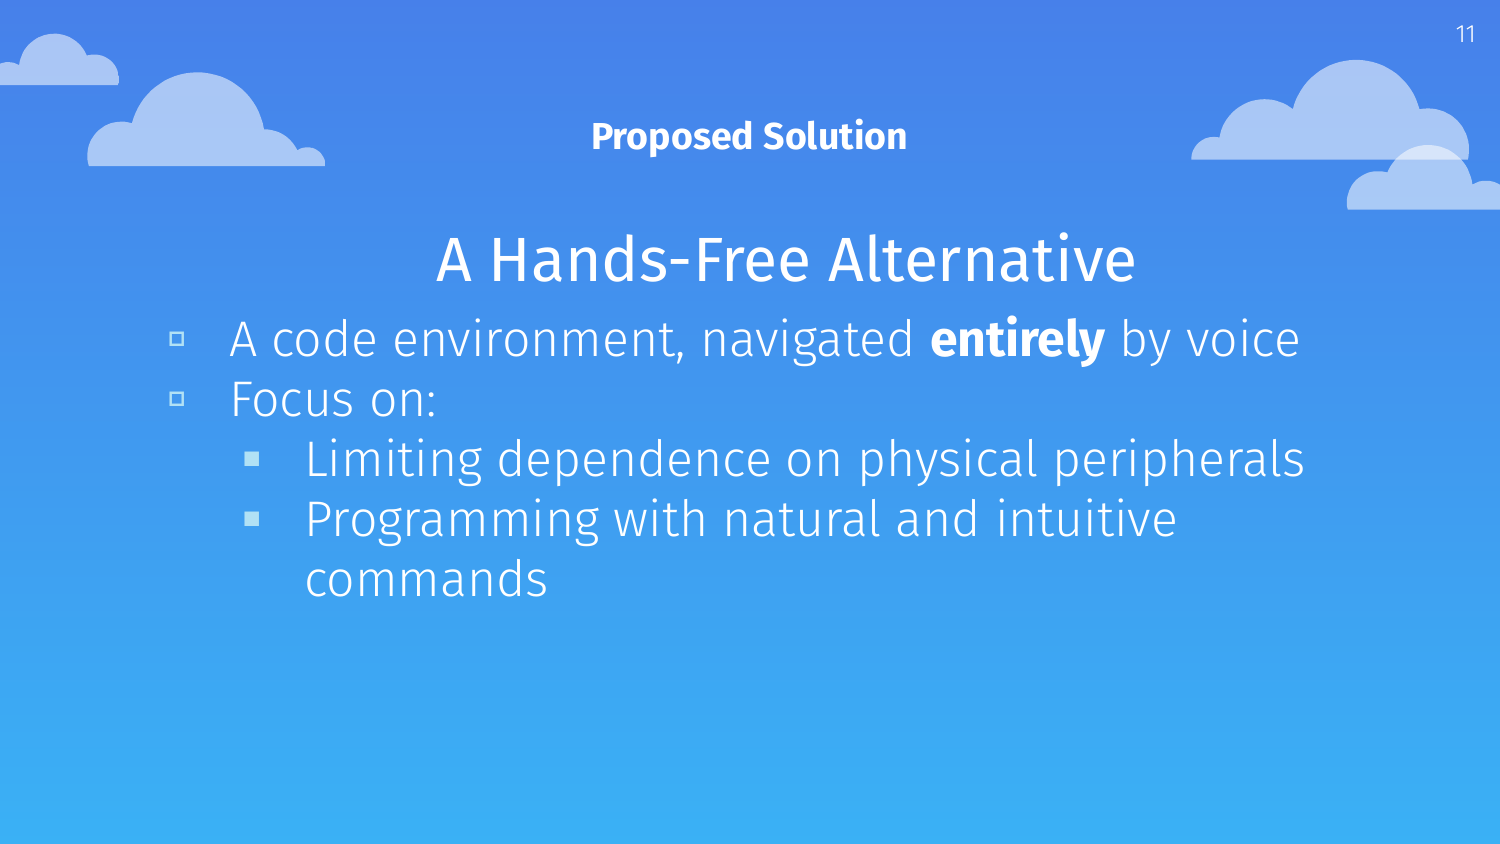

11
Proposed Solution
A Hands-Free Alternative
A code environment, navigated entirely by voice
Focus on:
Limiting dependence on physical peripherals
Programming with natural and intuitive commands